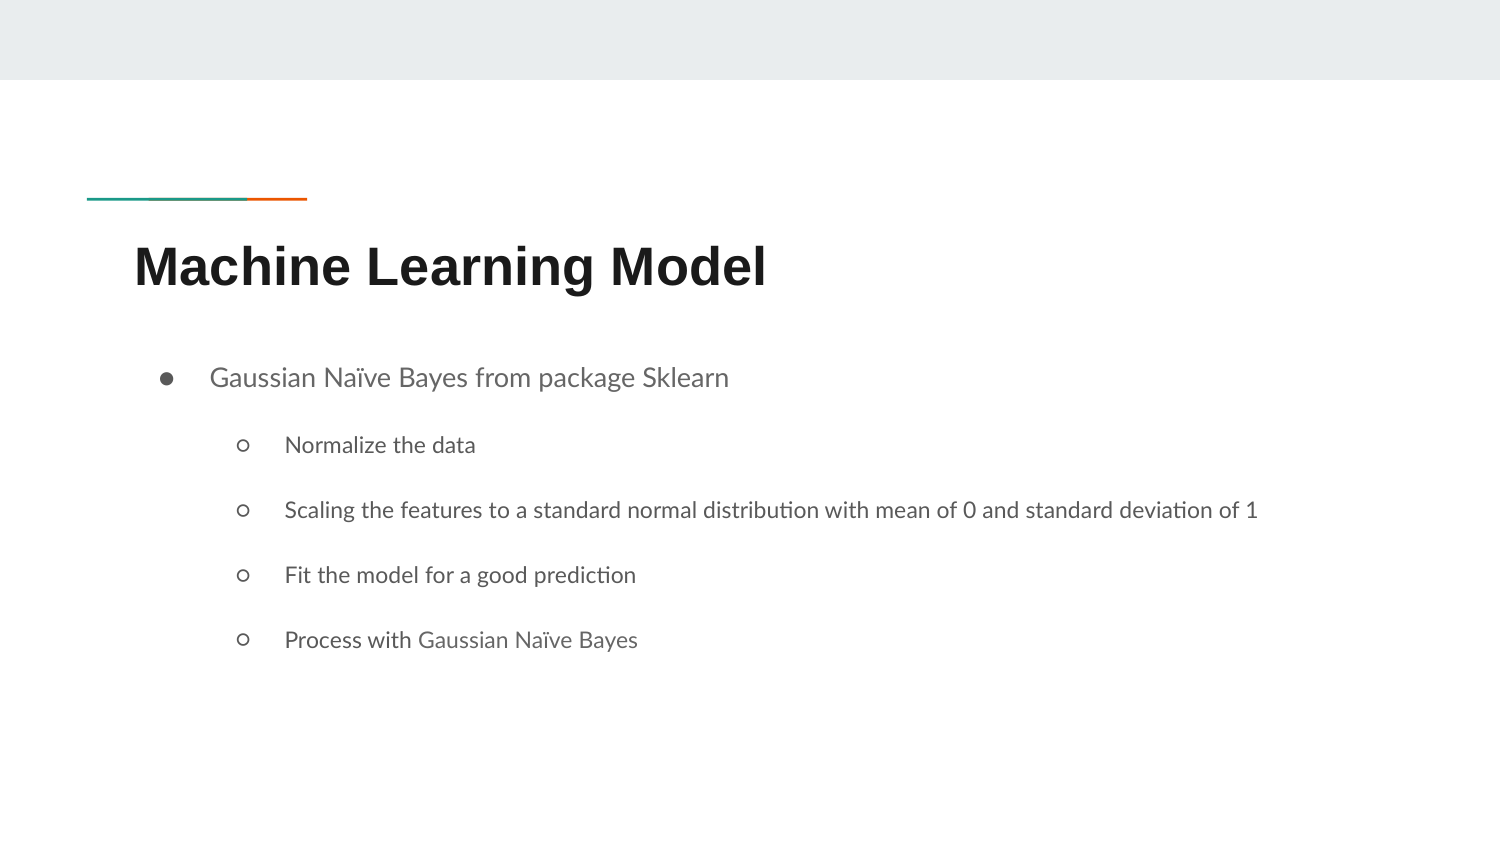

# Machine Learning Model
Gaussian Naïve Bayes from package Sklearn
Normalize the data
Scaling the features to a standard normal distribution with mean of 0 and standard deviation of 1
Fit the model for a good prediction
Process with Gaussian Naïve Bayes